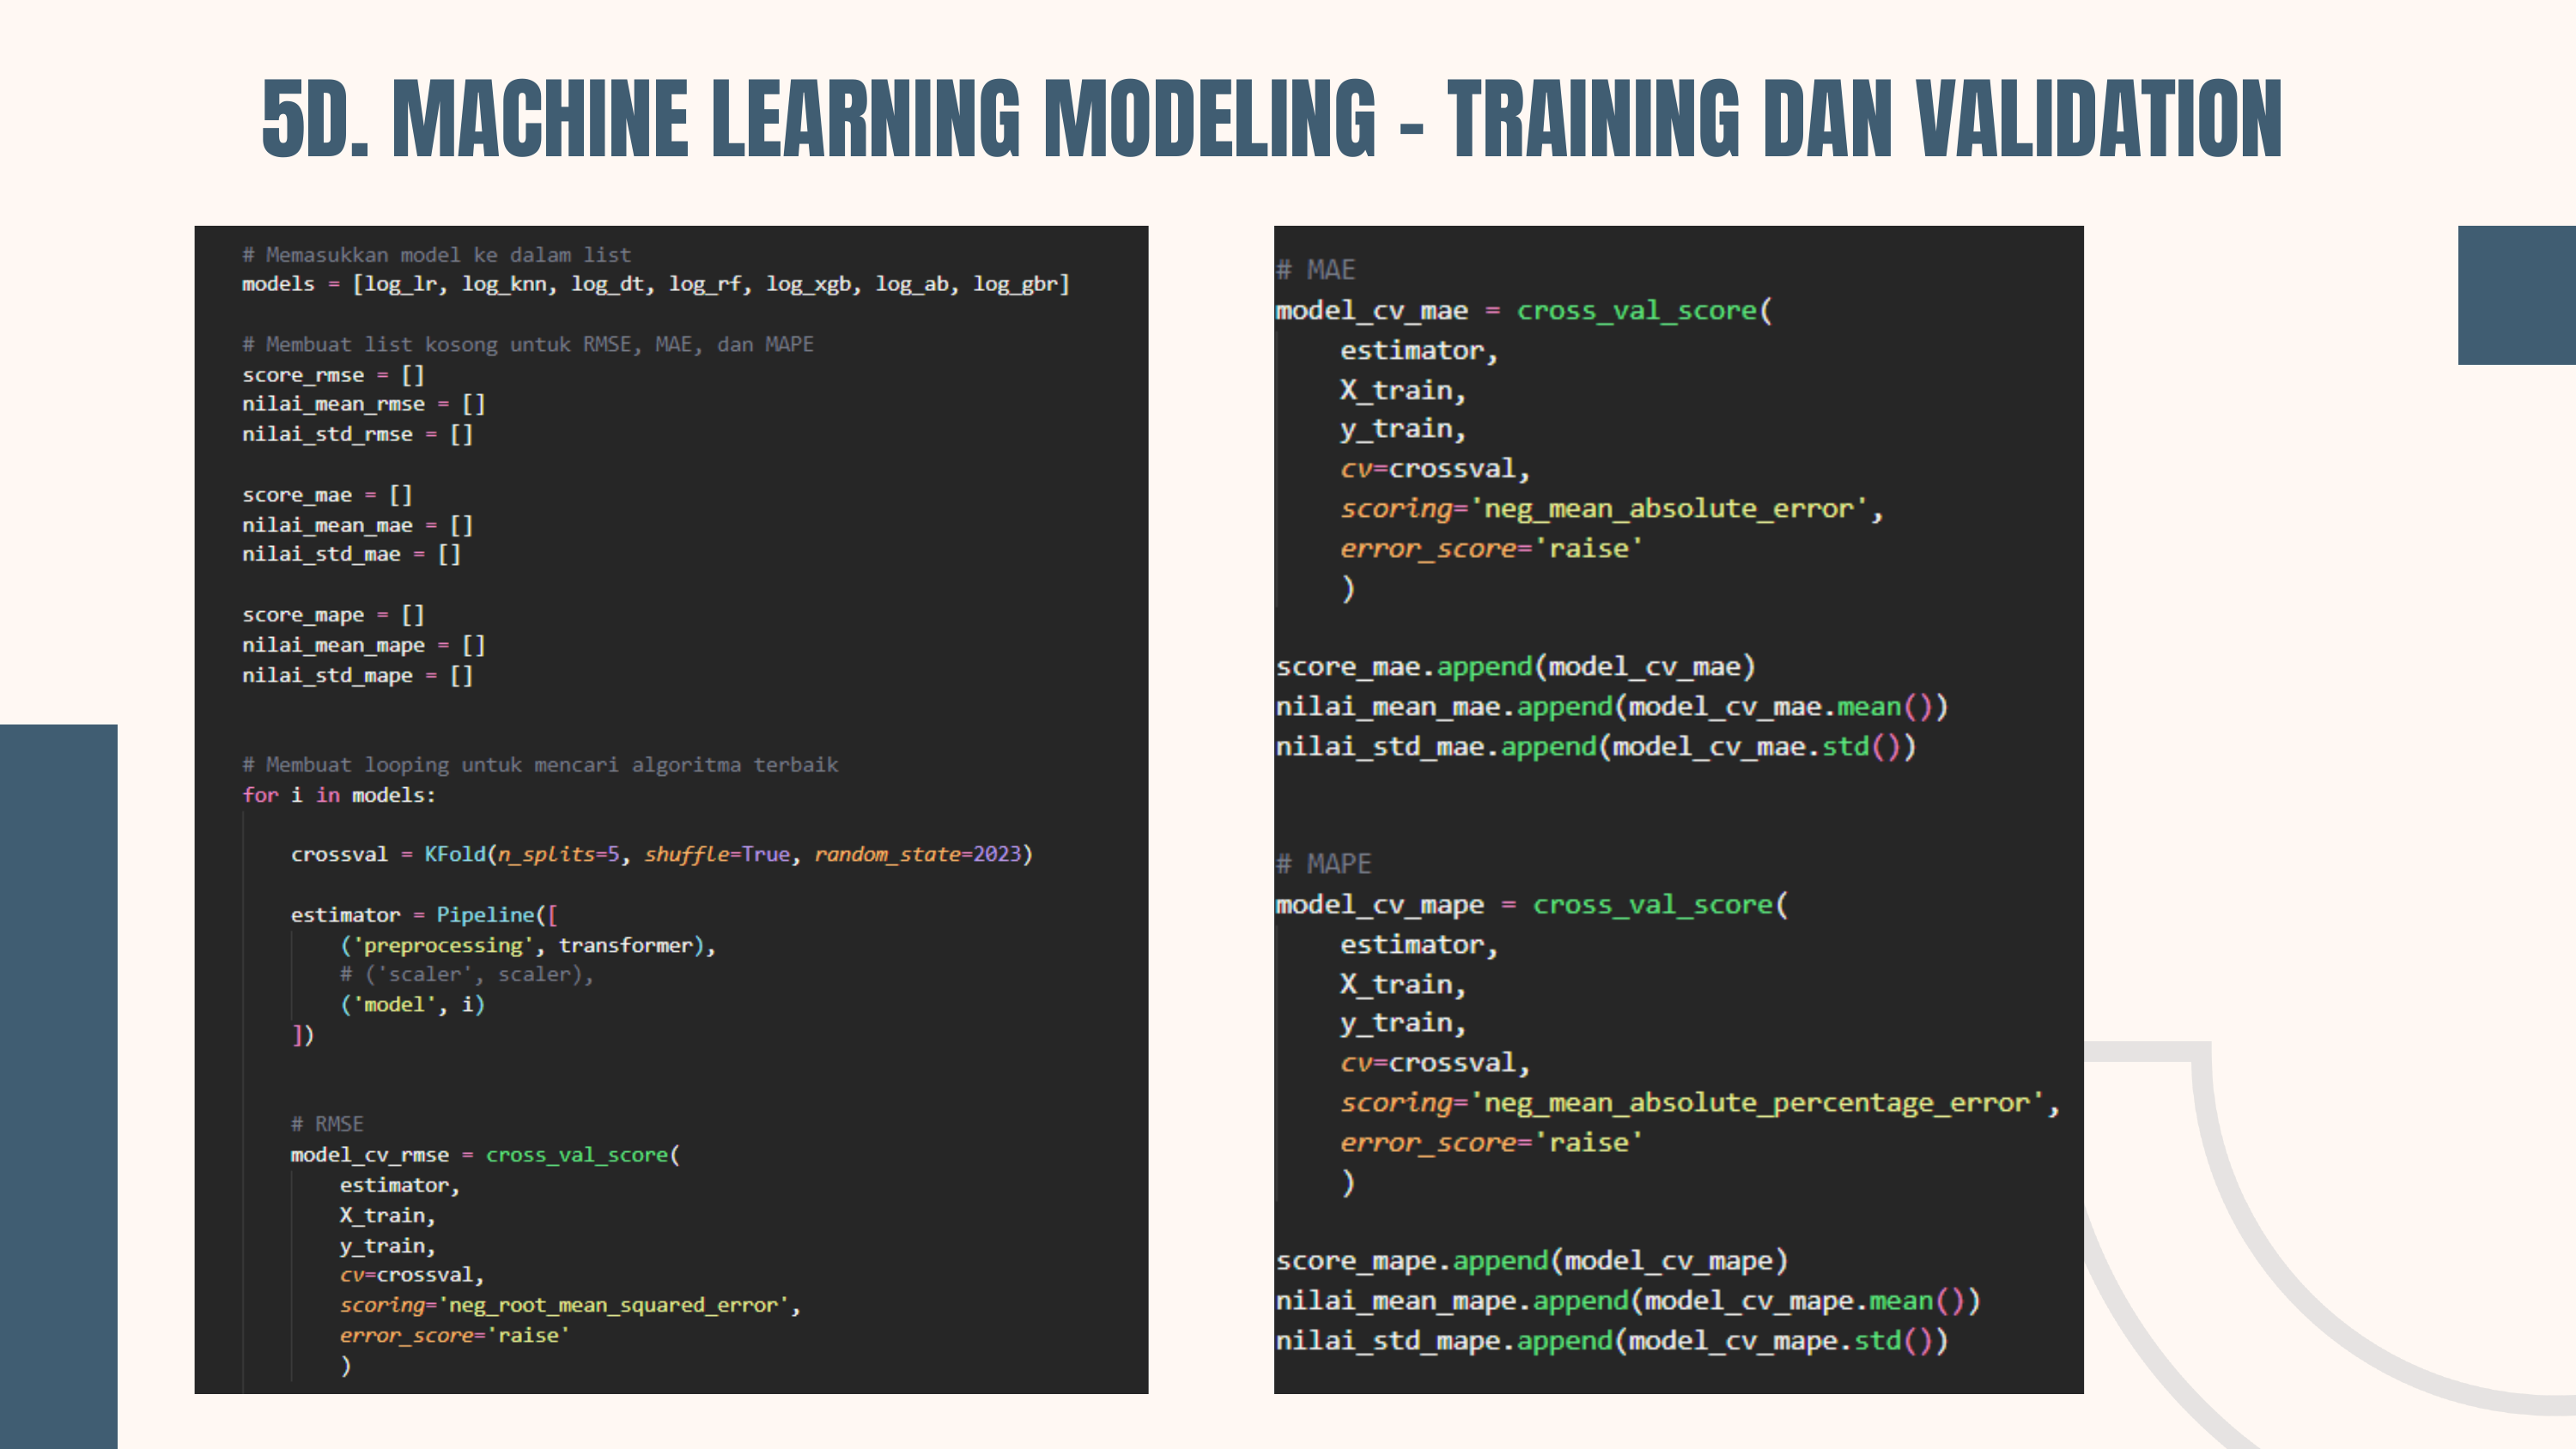

5D. MACHINE LEARNING MODELING - TRAINING DAN VALIDATION